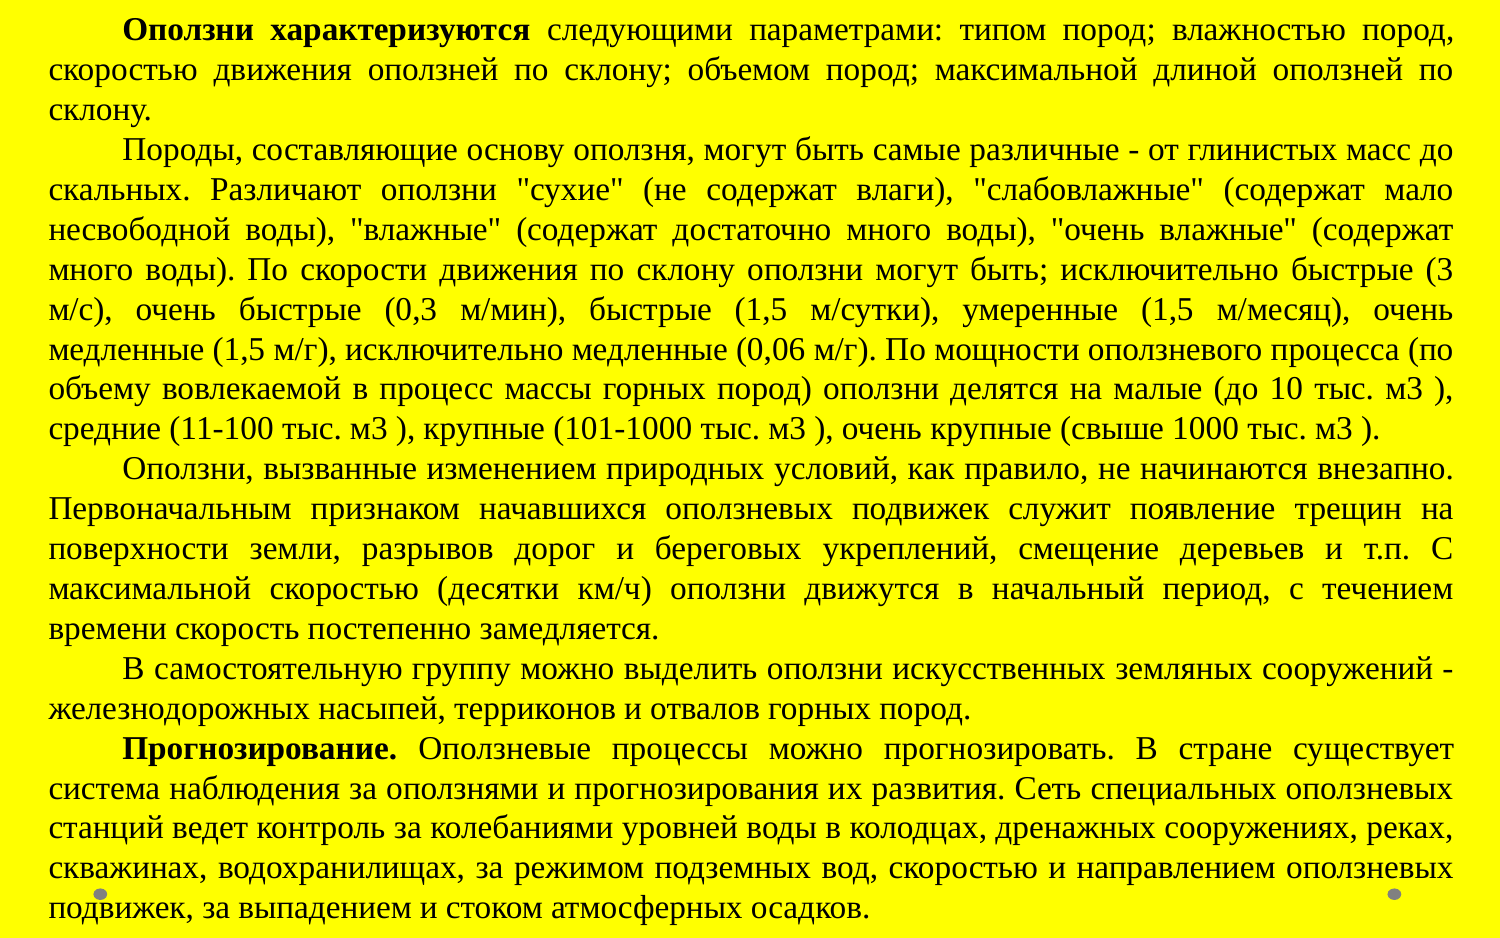

Оползни характеризуются следующими параметрами: типом пород; влажностью пород, скоростью движения оползней по склону; объемом пород; максимальной длиной оползней по склону.
Породы, составляющие основу оползня, могут быть самые различные - от глинистых масс до скальных. Различают оползни "сухие" (не содержат влаги), "слабовлажные" (содержат мало несвободной воды), "влажные" (содержат достаточно много воды), "очень влажные" (содержат много воды). По скорости движения по склону оползни могут быть; исключительно быстрые (3 м/с), очень быстрые (0,3 м/мин), быстрые (1,5 м/сутки), умеренные (1,5 м/месяц), очень медленные (1,5 м/г), исключительно медленные (0,06 м/г). По мощности оползневого процесса (по объему вовлекаемой в процесс массы горных пород) оползни делятся на малые (до 10 тыс. м3 ), средние (11-100 тыс. м3 ), крупные (101-1000 тыс. м3 ), очень крупные (свыше 1000 тыс. м3 ).
Оползни, вызванные изменением природных условий, как правило, не начинаются внезапно. Первоначальным признаком начавшихся оползневых подвижек служит появление трещин на поверхности земли, разрывов дорог и береговых укреплений, смещение деревьев и т.п. С максимальной скоростью (десятки км/ч) оползни движутся в начальный период, с течением времени скорость постепенно замедляется.
В самостоятельную группу можно выделить оползни искусственных земляных сооружений - железнодорожных насыпей, терриконов и отвалов горных пород.
Прогнозирование. Оползневые процессы можно прогнозировать. В стране существует система наблюдения за оползнями и прогнозирования их развития. Сеть специальных оползневых станций ведет контроль за колебаниями уровней воды в колодцах, дренажных сооружениях, реках, скважинах, водохранилищах, за режимом подземных вод, скоростью и направлением оползневых подвижек, за выпадением и стоком атмосферных осадков.